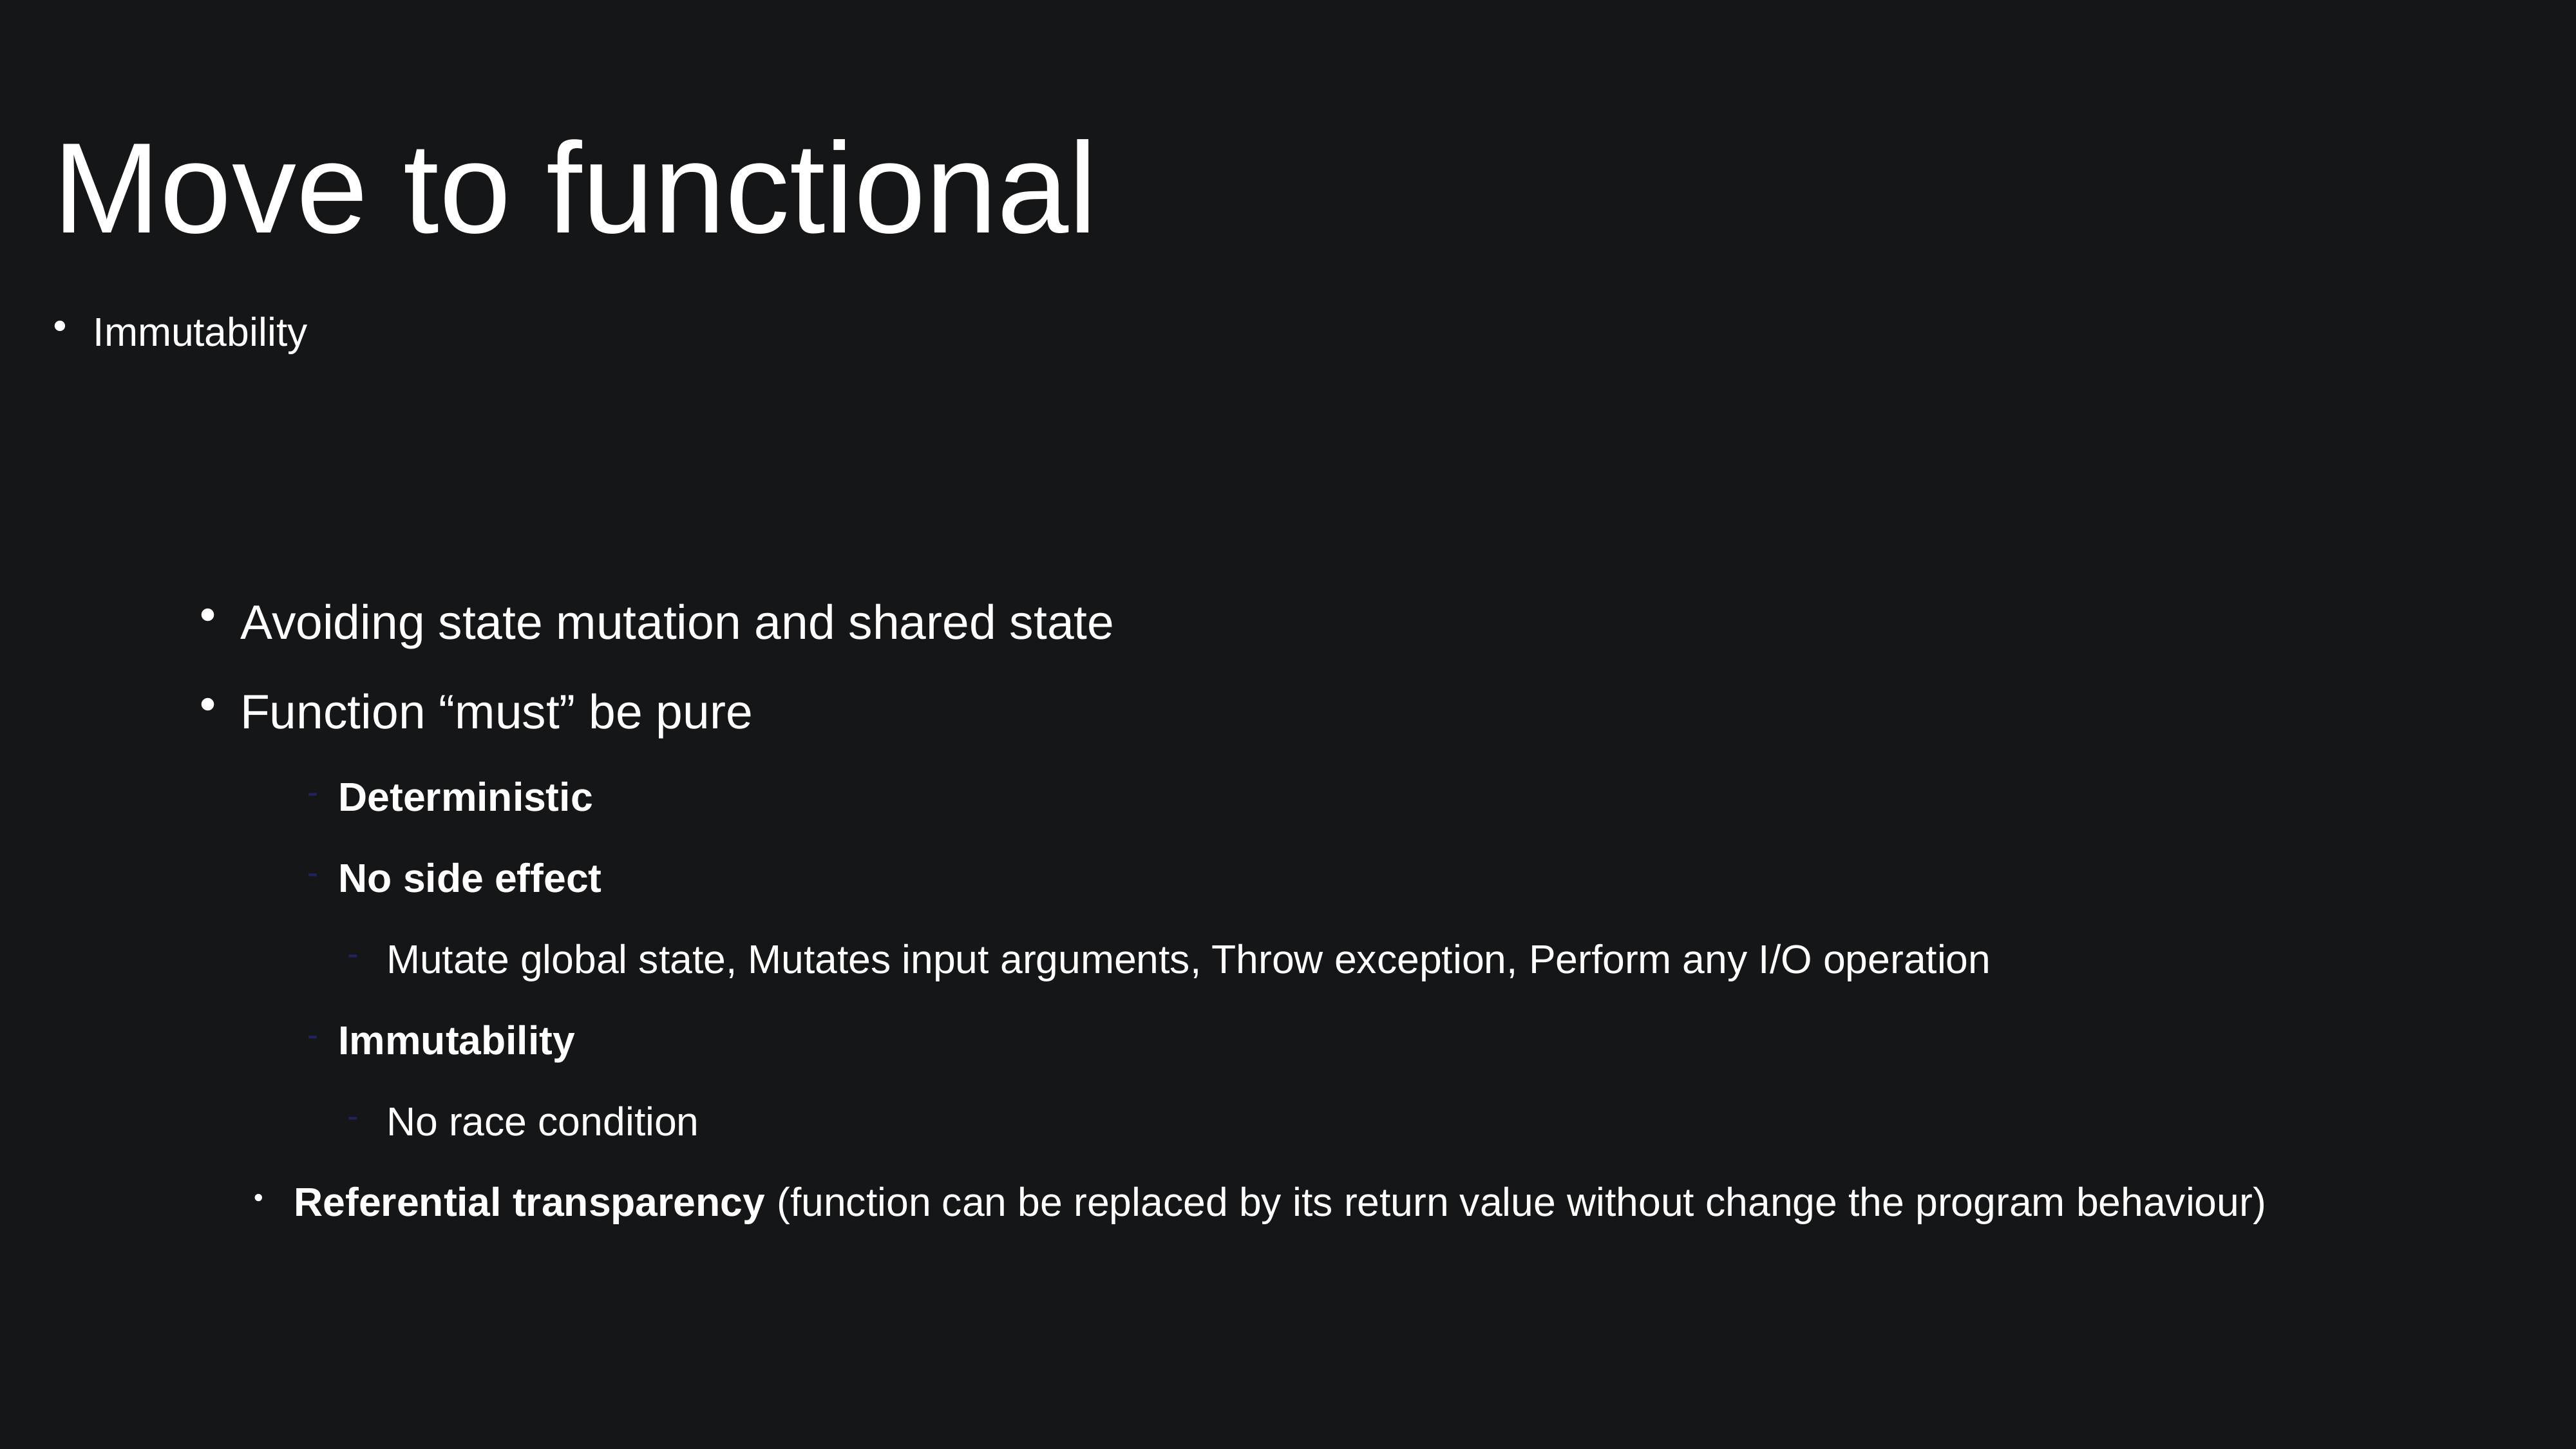

# Move to functional
Immutability
Avoiding state mutation and shared state
Function “must” be pure
Deterministic
No side effect
Mutate global state, Mutates input arguments, Throw exception, Perform any I/O operation
Immutability
No race condition
Referential transparency (function can be replaced by its return value without change the program behaviour)